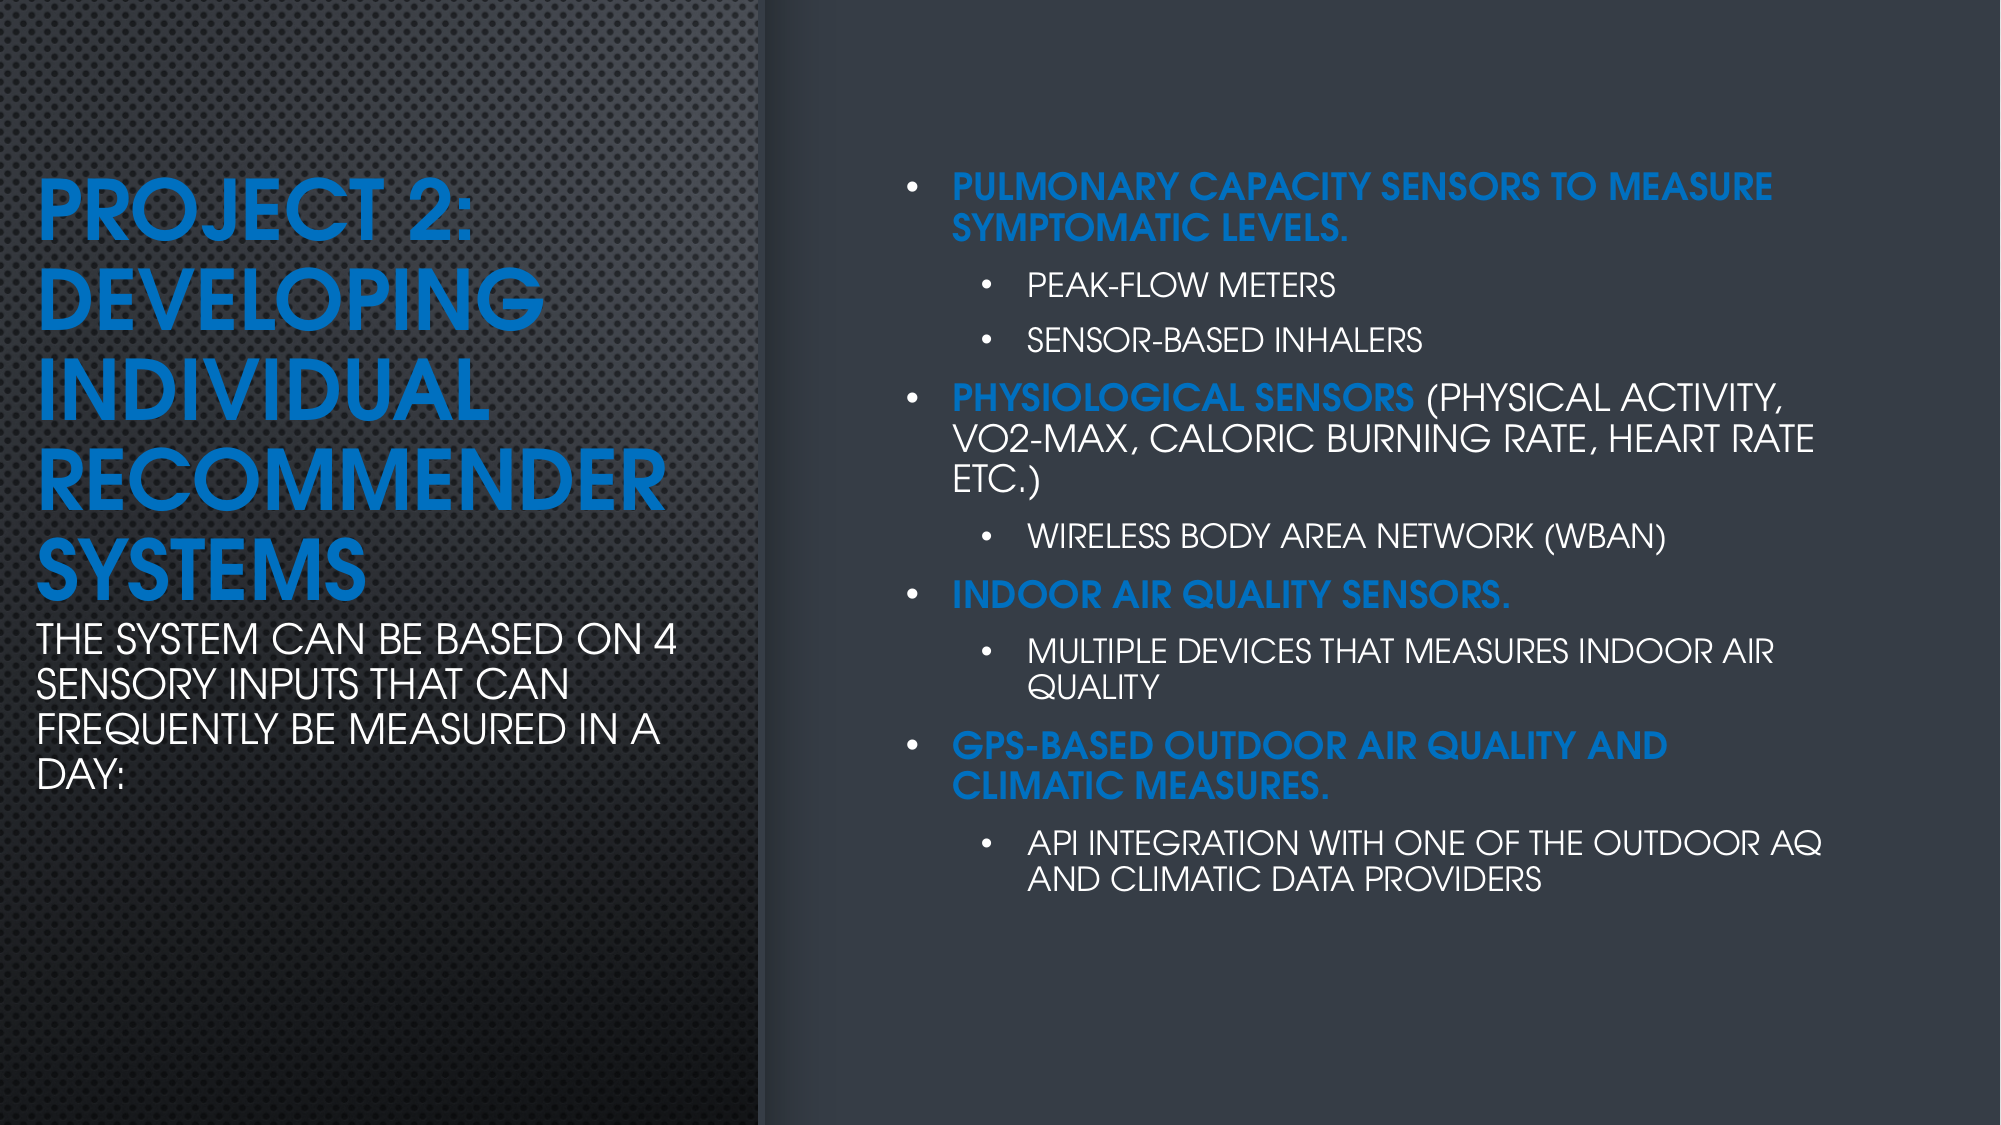

# Project 2: Developing Individual recommender systems The system can be based on 4 sensory inputs that can frequently be measured in a day:
Pulmonary capacity sensors to measure symptomatic levels.
Peak-flow meters
Sensor-based Inhalers
Physiological sensors (physical activity, VO2-max, caloric burning rate, heart rate etc.)
Wireless Body Area Network (WBAN)
Indoor air quality sensors.
Multiple devices that measures indoor air quality
GPS-based outdoor air quality and climatic measures.
API integration with one of the outdoor AQ and climatic data providers